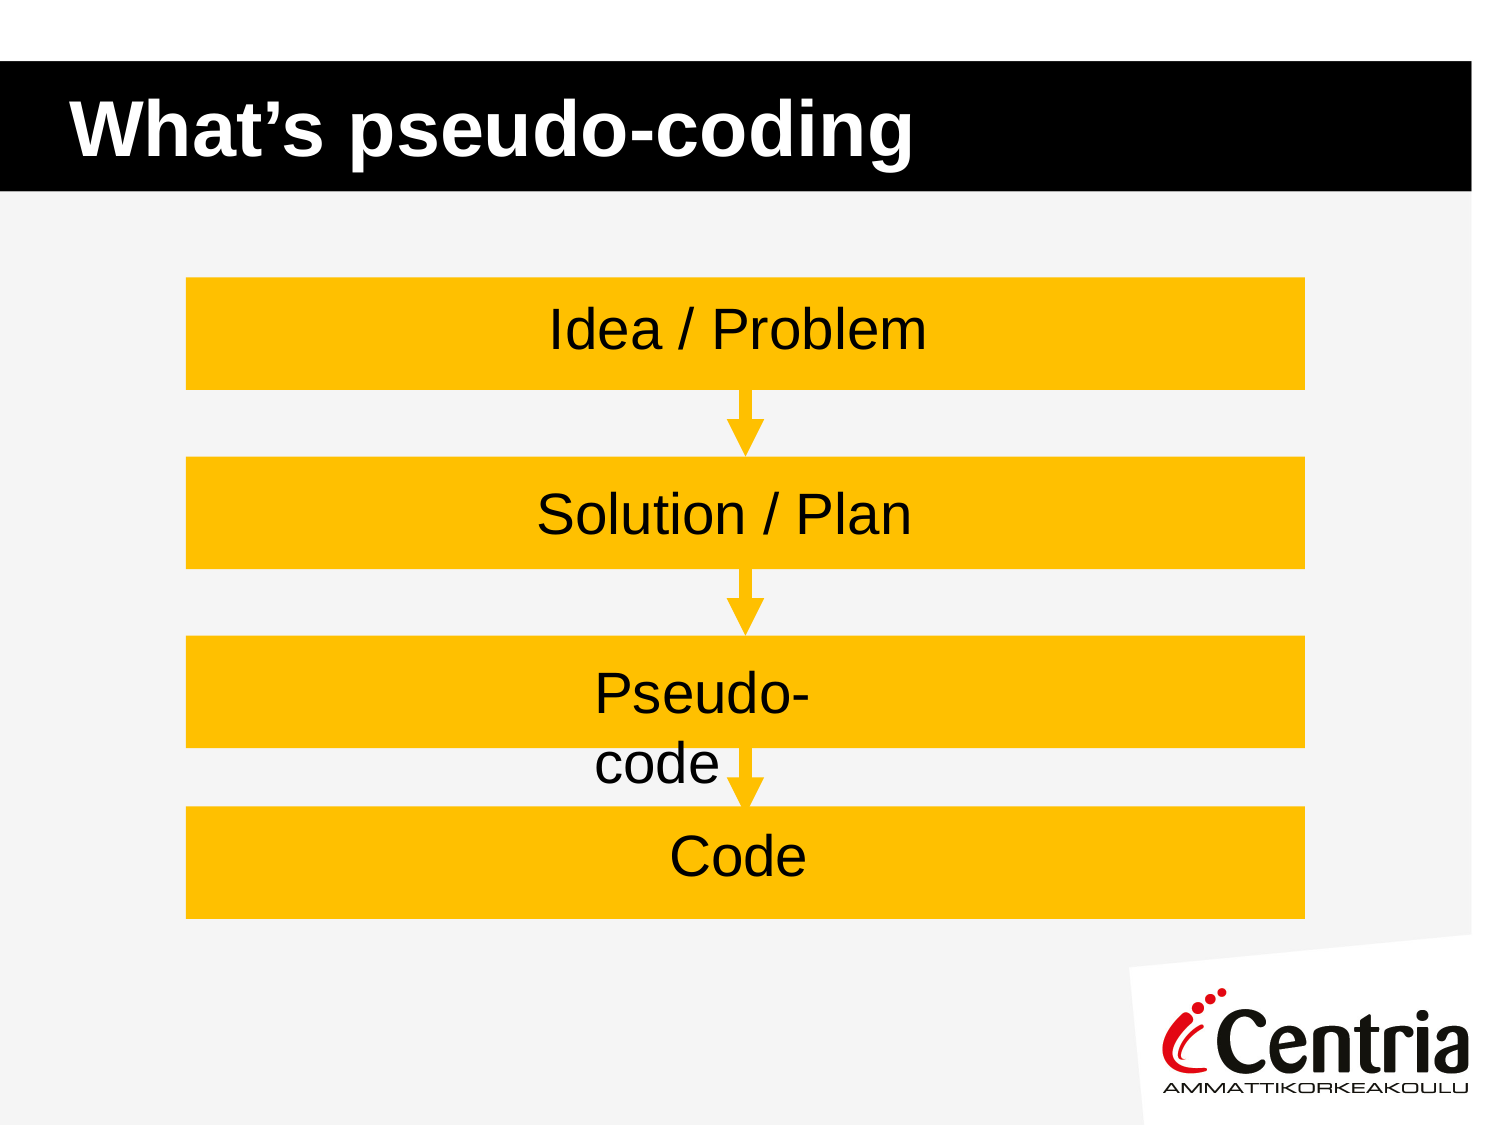

# What’s pseudo-coding

Idea / Problem

Solution / Plan

Pseudo-code

Code